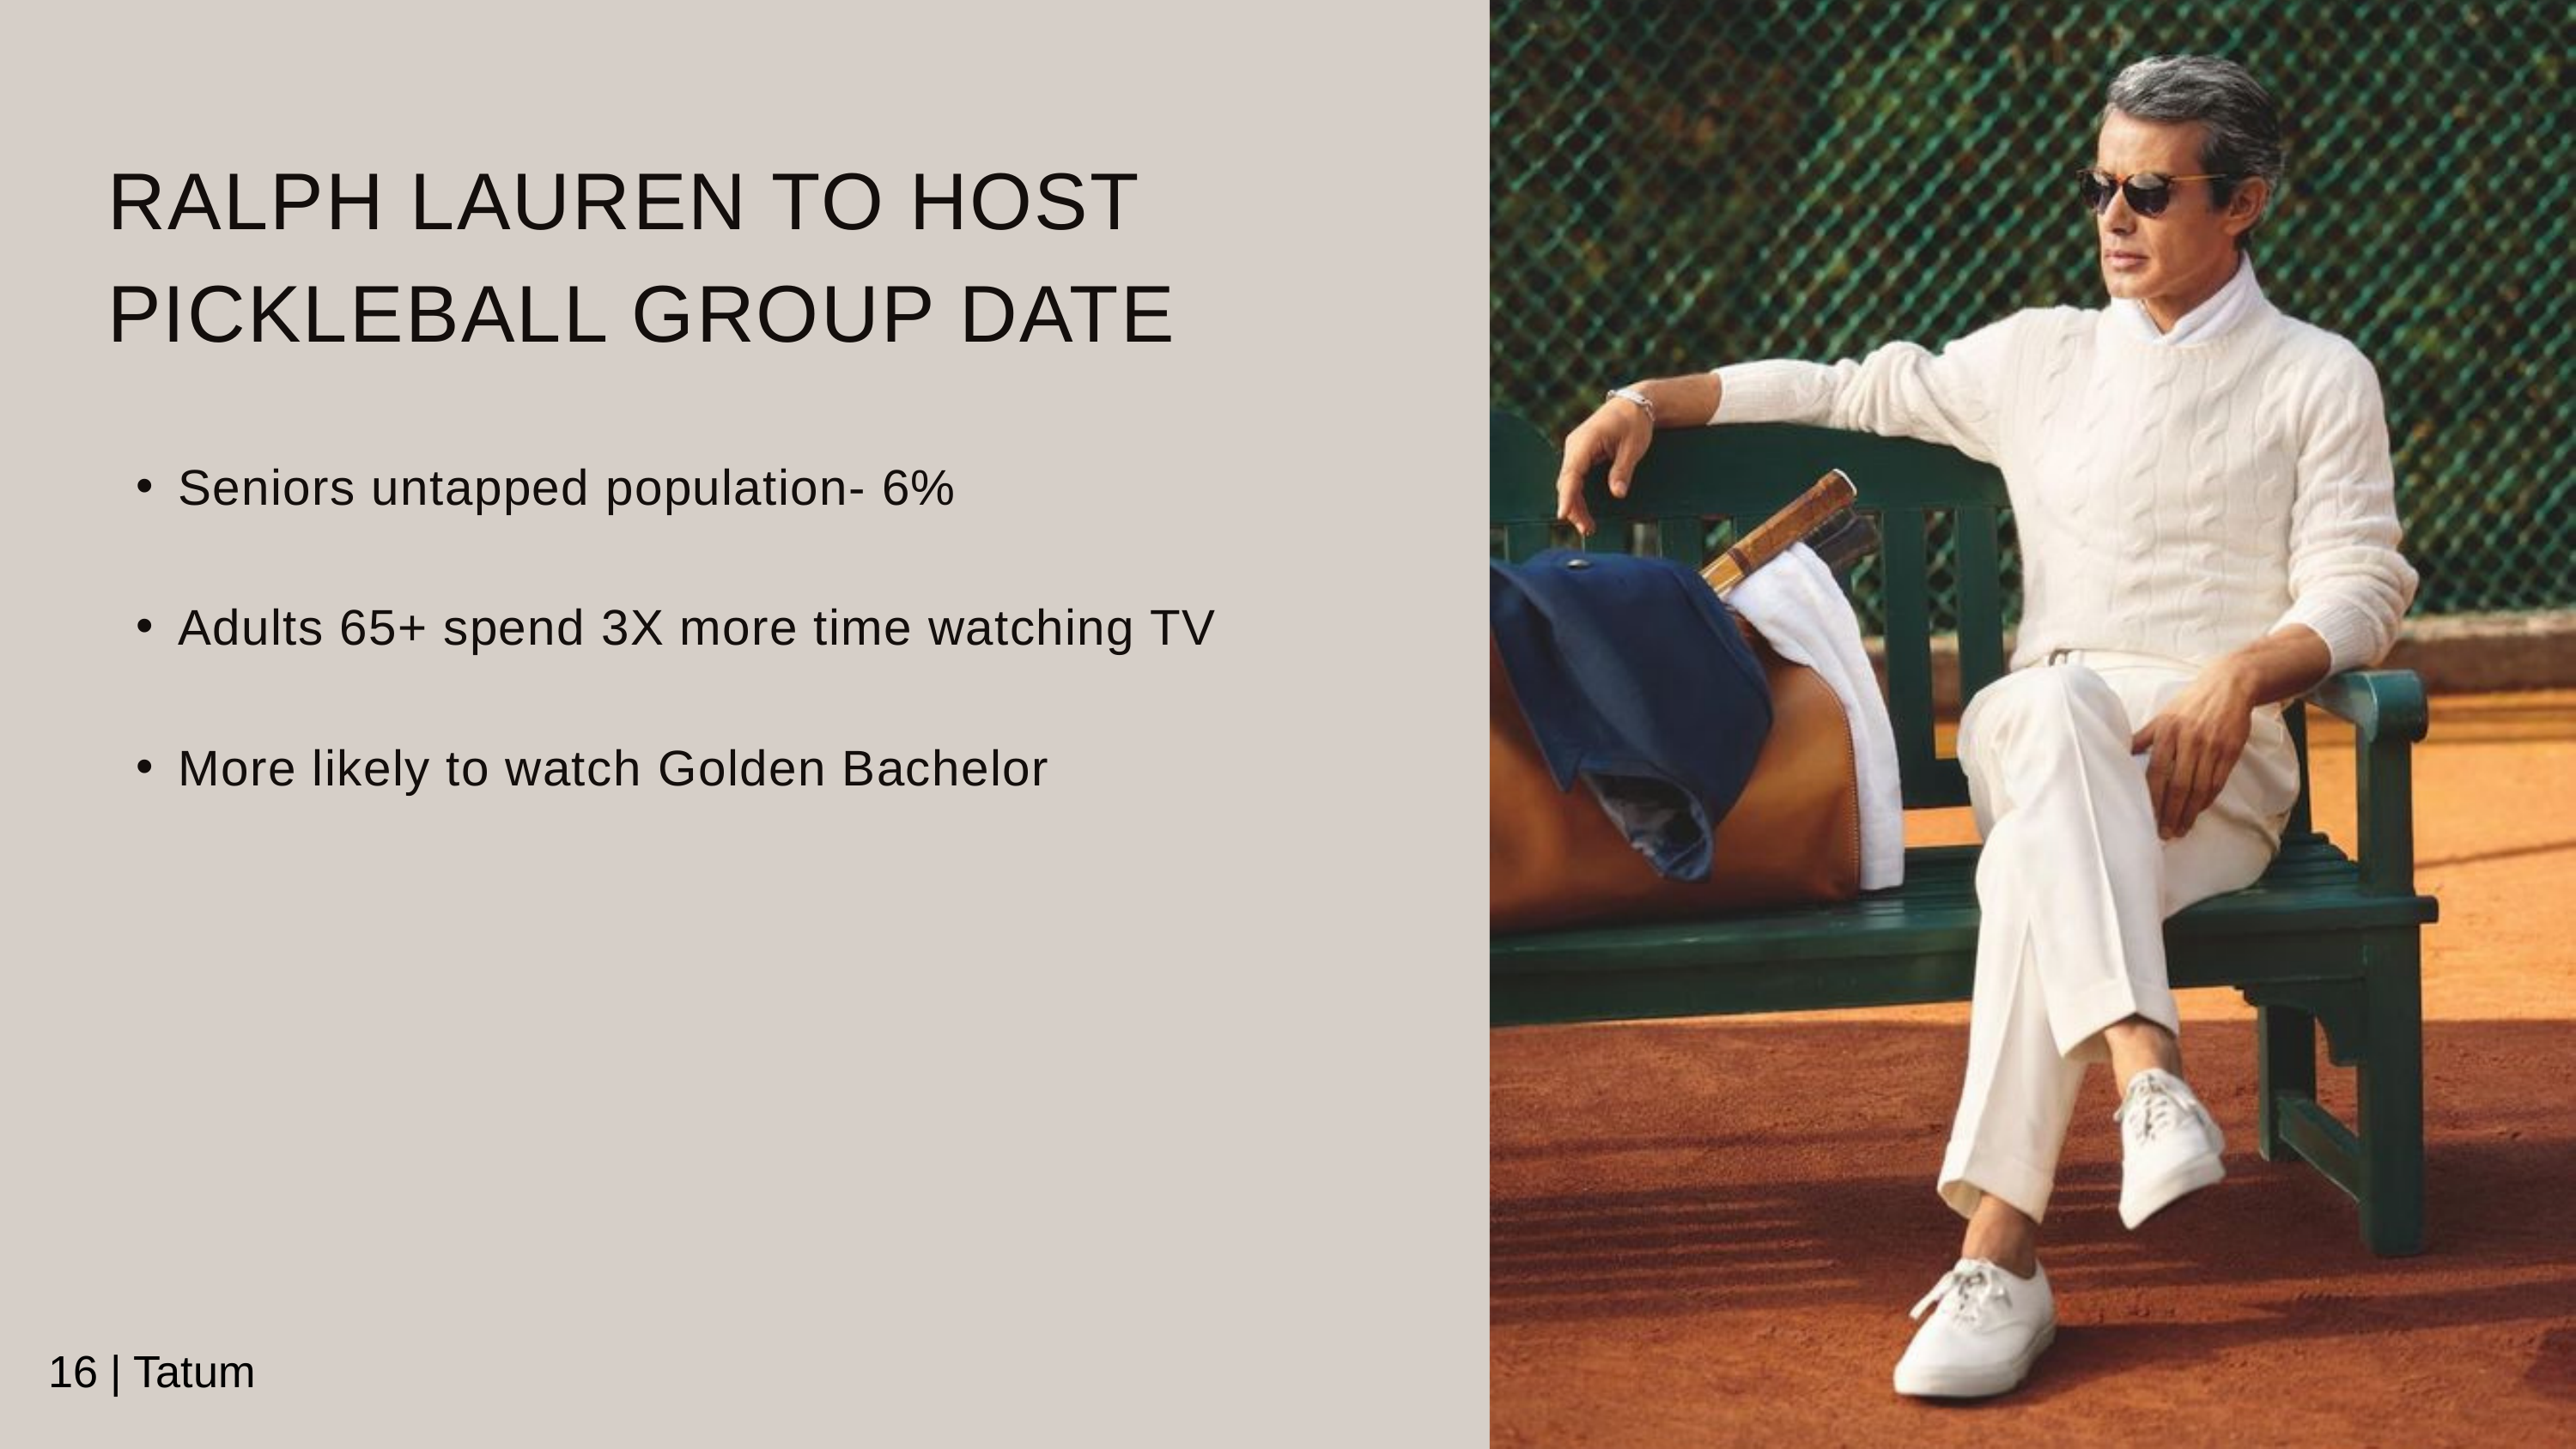

RALPH LAUREN TO HOST PICKLEBALL GROUP DATE
Seniors untapped population- 6%

Adults 65+ spend 3X more time watching TV

More likely to watch Golden Bachelor

16 | Tatum